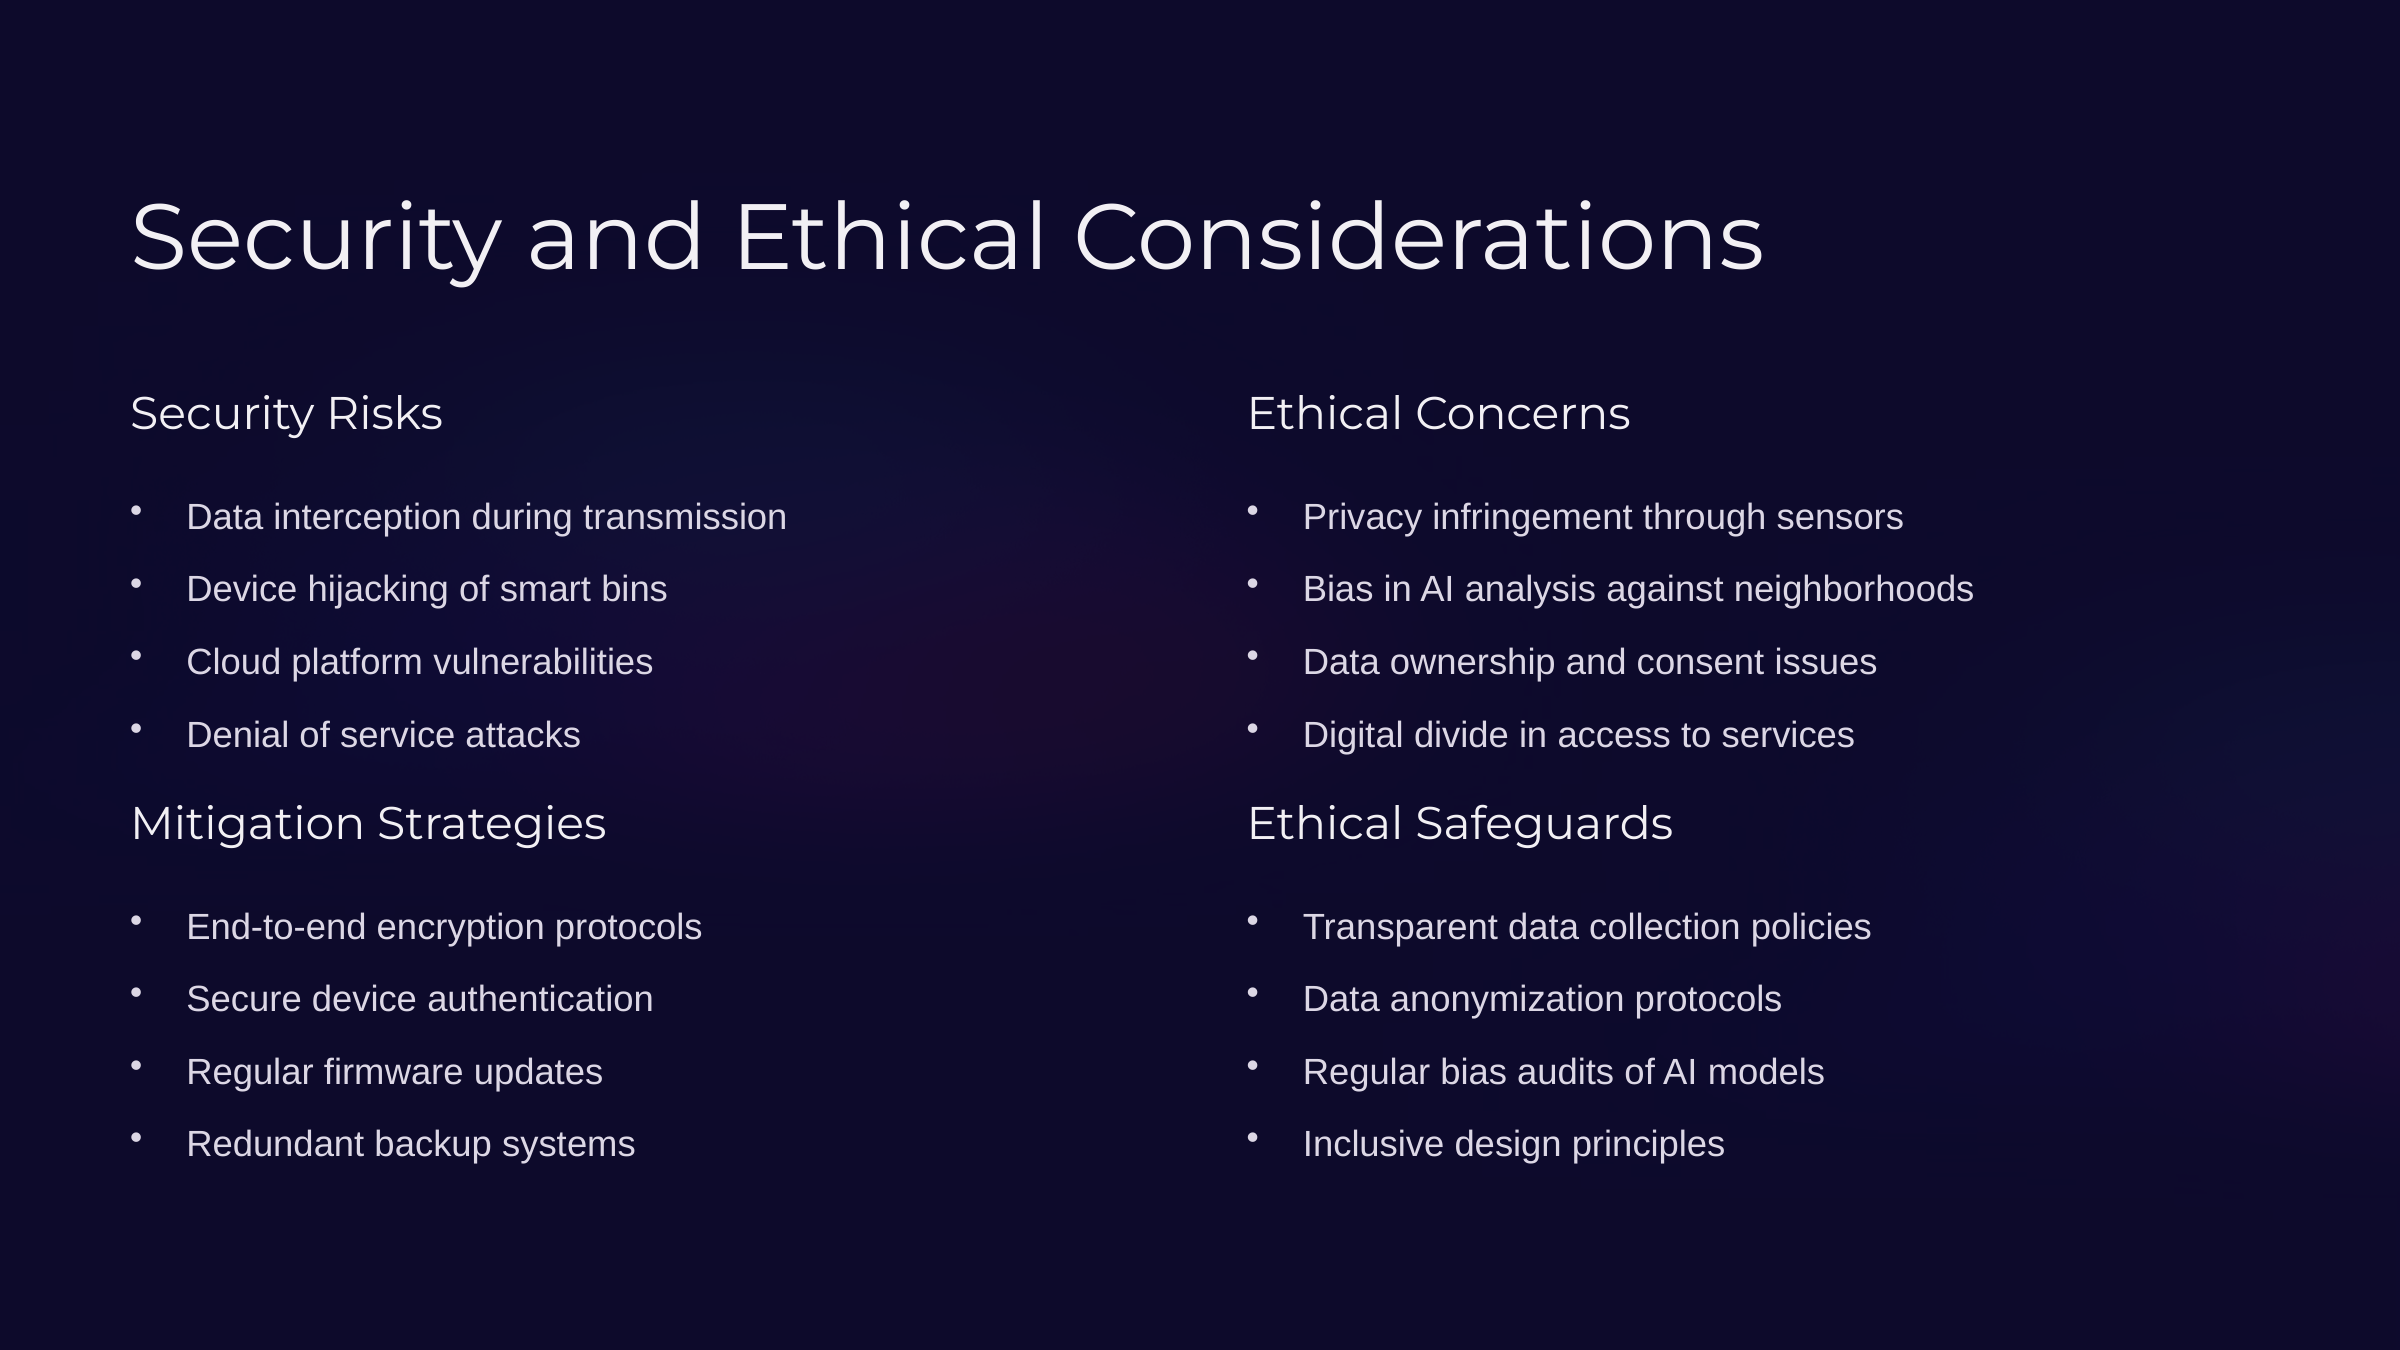

Security and Ethical Considerations
Security Risks
Ethical Concerns
Data interception during transmission
Privacy infringement through sensors
Device hijacking of smart bins
Bias in AI analysis against neighborhoods
Cloud platform vulnerabilities
Data ownership and consent issues
Denial of service attacks
Digital divide in access to services
Mitigation Strategies
Ethical Safeguards
End-to-end encryption protocols
Transparent data collection policies
Secure device authentication
Data anonymization protocols
Regular firmware updates
Regular bias audits of AI models
Redundant backup systems
Inclusive design principles